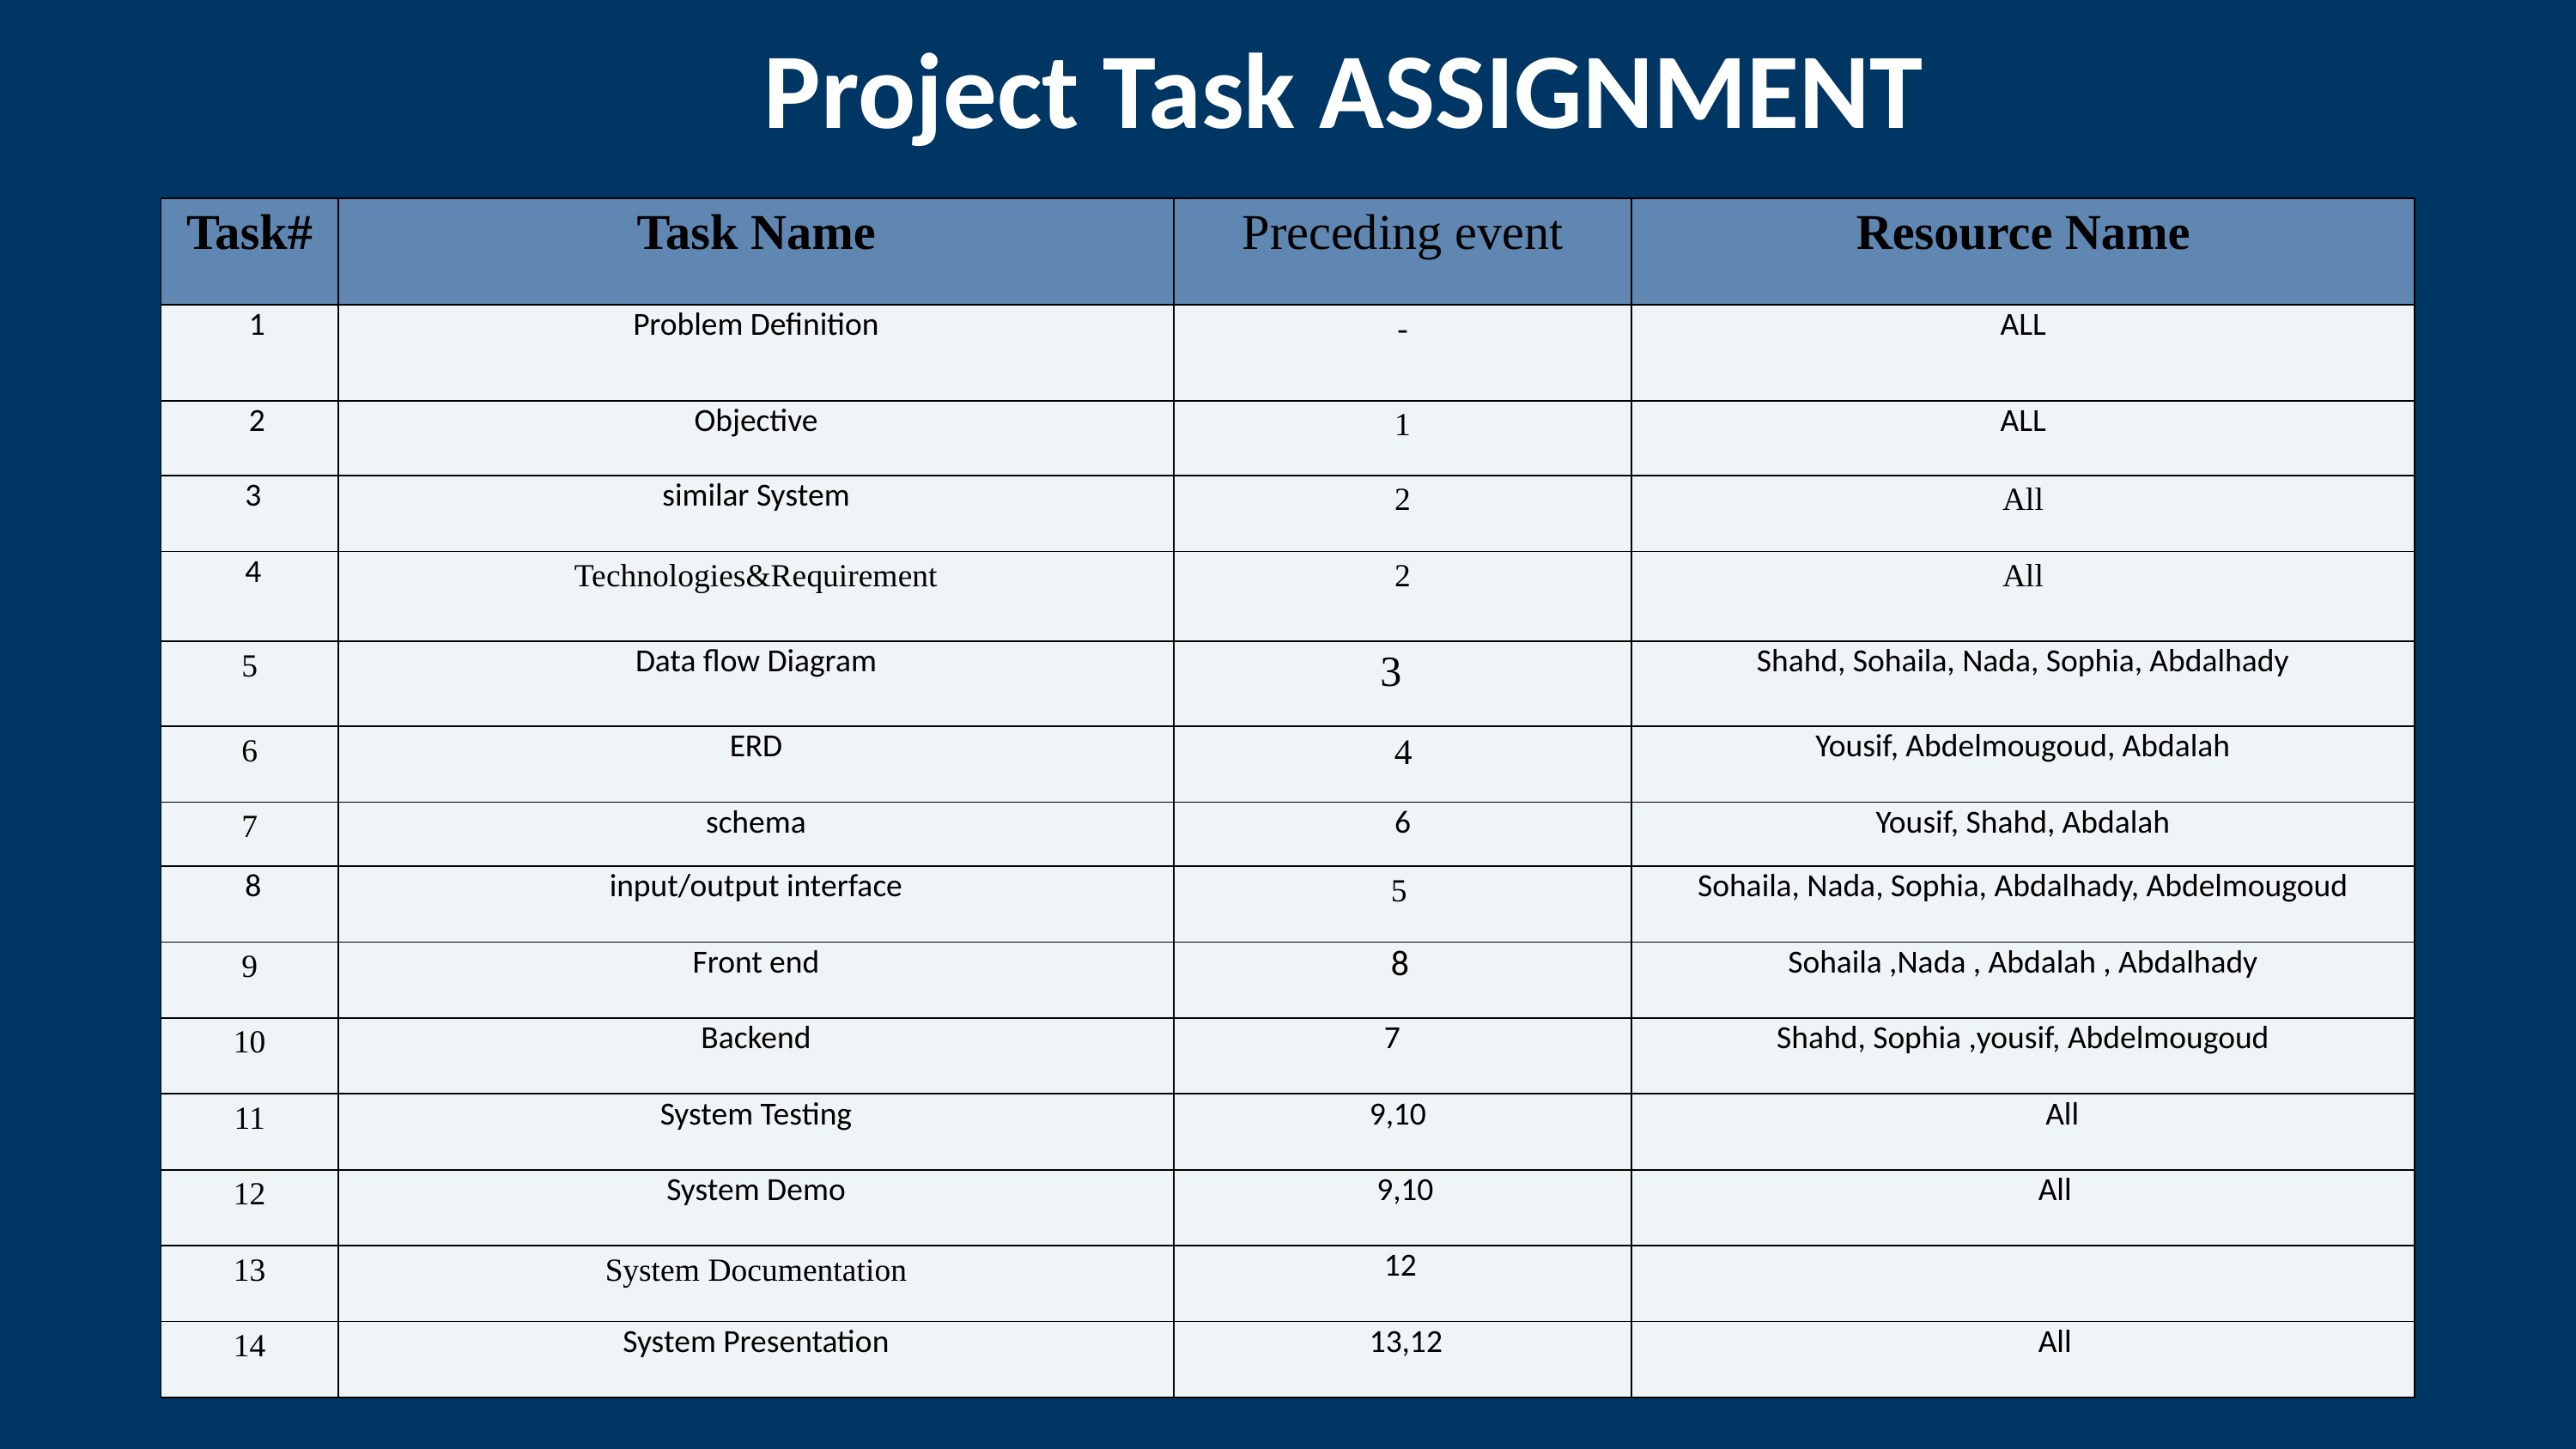

Project Task ASSIGNMENT
| Task# | Task Name | Preceding event | Resource Name |
| --- | --- | --- | --- |
| 1 | Problem Definition | - | ALL |
| 2 | Objective | 1 | ALL |
| 3 | similar System | 2 | All |
| 4 | Technologies&Requirement | 2 | All |
| 5 | Data flow Diagram | 3 | Shahd, Sohaila, Nada, Sophia, Abdalhady |
| 6 | ERD | 4 | Yousif, Abdelmougoud, Abdalah |
| 7 | schema | 6 | Yousif, Shahd, Abdalah |
| 8 | input/output interface | 5 | Sohaila, Nada, Sophia, Abdalhady, Abdelmougoud |
| 9 | Front end | 8 | Sohaila ,Nada , Abdalah , Abdalhady |
| 10 | Backend | 7 | Shahd, Sophia ,yousif, Abdelmougoud |
| 11 | System Testing | 9,10 | All |
| 12 | System Demo | 9,10 | All |
| 13 | System Documentation | 12 |  |
| 14 | System Presentation | 13,12 | All |